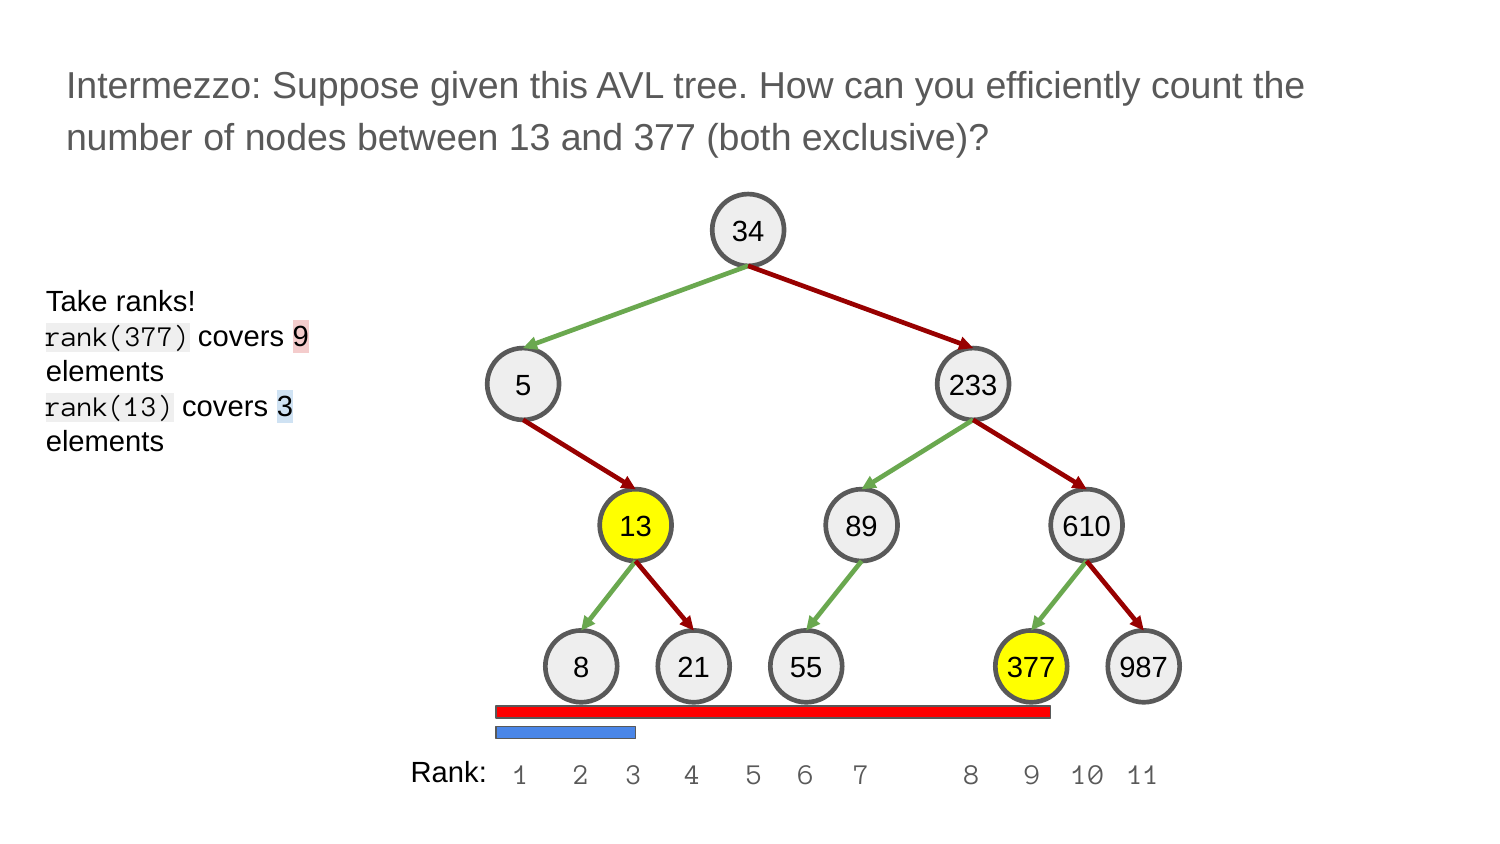

Intermezzo: Suppose given this AVL tree. How can you efficiently count the number of nodes between 13 and 377 (both exclusive)?
34
Take ranks!
rank(377) covers 9 elements
rank(13) covers 3 elements

5
233
13
89
610
8
21
55
377
987

Rank:
9
1
5
6
10
11
3
7
2
4
8